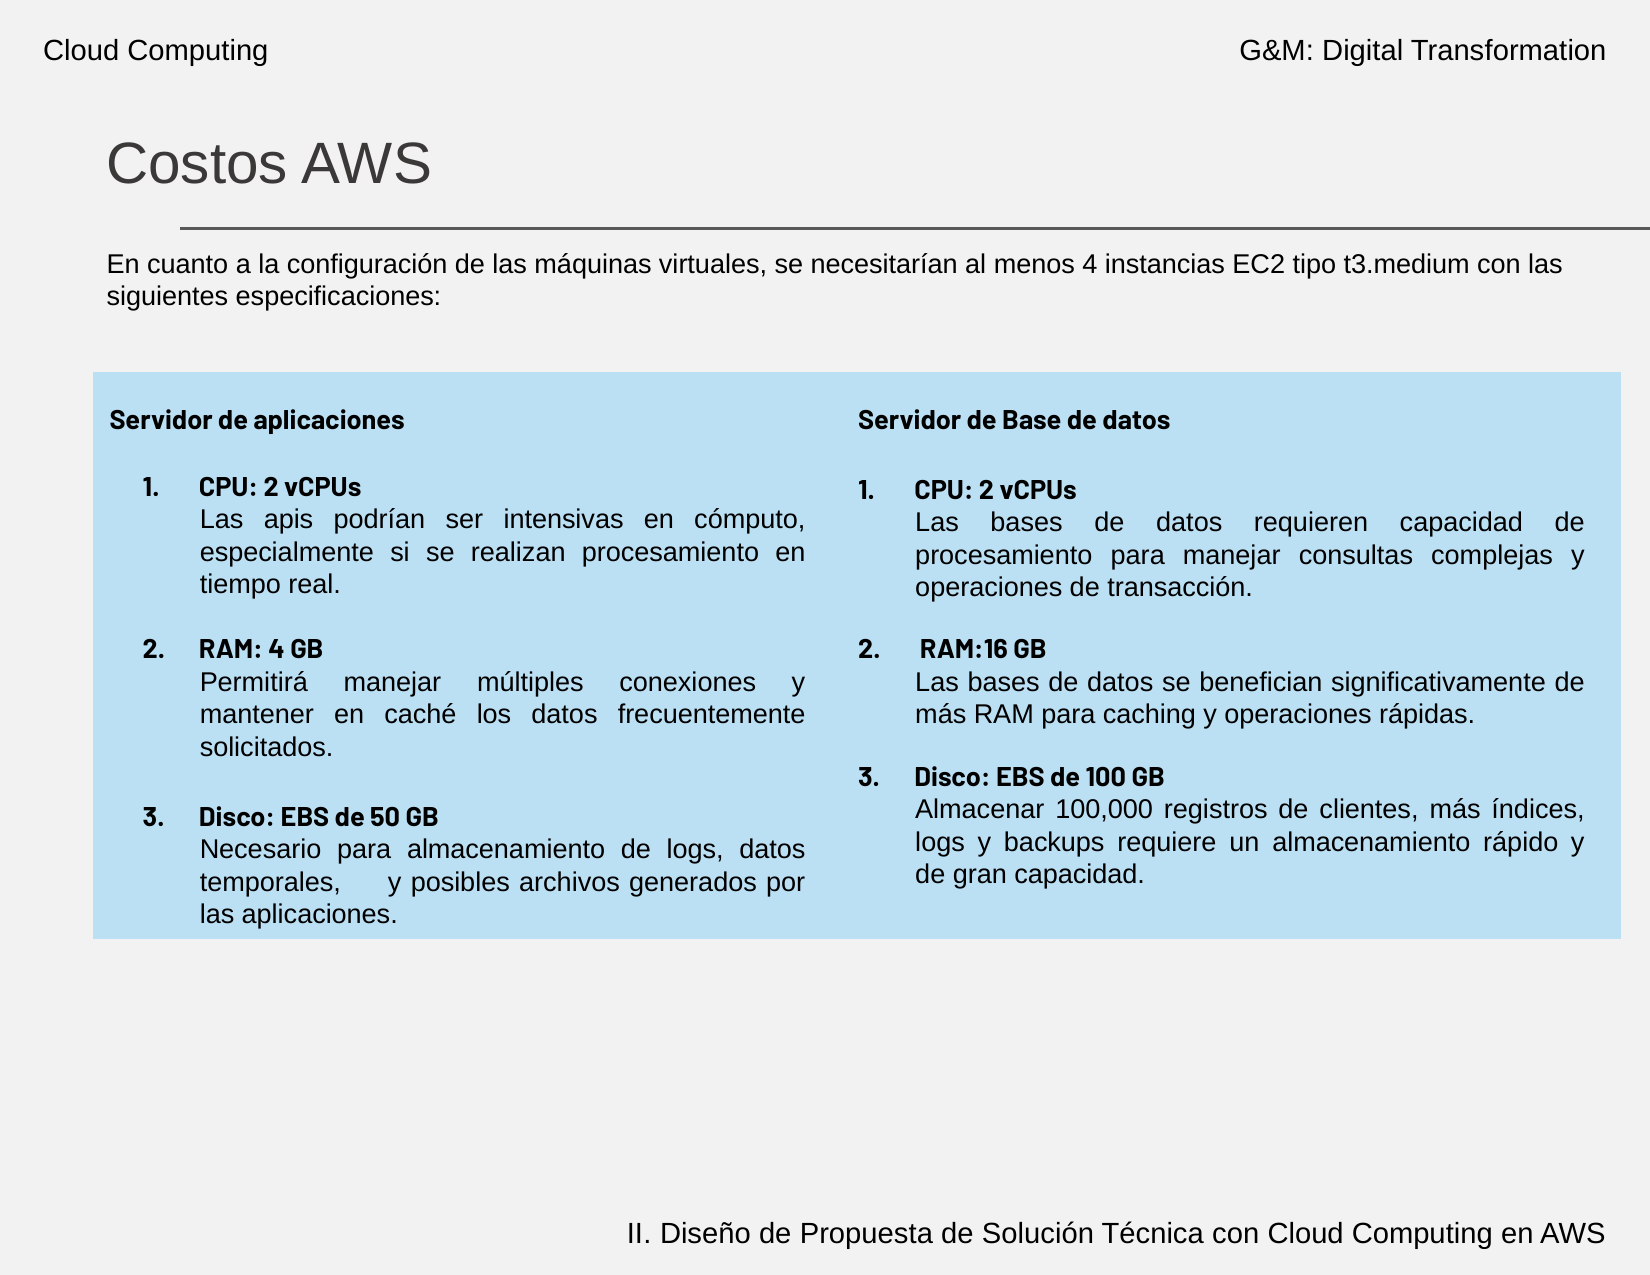

Cloud Computing
G&M: Digital Transformation
Costos AWS
En cuanto a la configuración de las máquinas virtuales, se necesitarían al menos 4 instancias EC2 tipo t3.medium con las siguientes especificaciones:

Servidor de Base de datos
Servidor de aplicaciones
CPU: 2 vCPUs
Las apis podrían ser intensivas en cómputo, especialmente si se realizan procesamiento en tiempo real.

RAM: 4 GB
Permitirá manejar múltiples conexiones y mantener en caché los datos frecuentemente solicitados.

Disco: EBS de 50 GB
Necesario para almacenamiento de logs, datos temporales,     y posibles archivos generados por las aplicaciones.
CPU: 2 vCPUs
Las bases de datos requieren capacidad de procesamiento para manejar consultas complejas y operaciones de transacción.

 RAM:16 GB
Las bases de datos se benefician significativamente de más RAM para caching y operaciones rápidas.

Disco: EBS de 100 GB
Almacenar 100,000 registros de clientes, más índices, logs y backups requiere un almacenamiento rápido y de gran capacidad.
II. Diseño de Propuesta de Solución Técnica con Cloud Computing en AWS